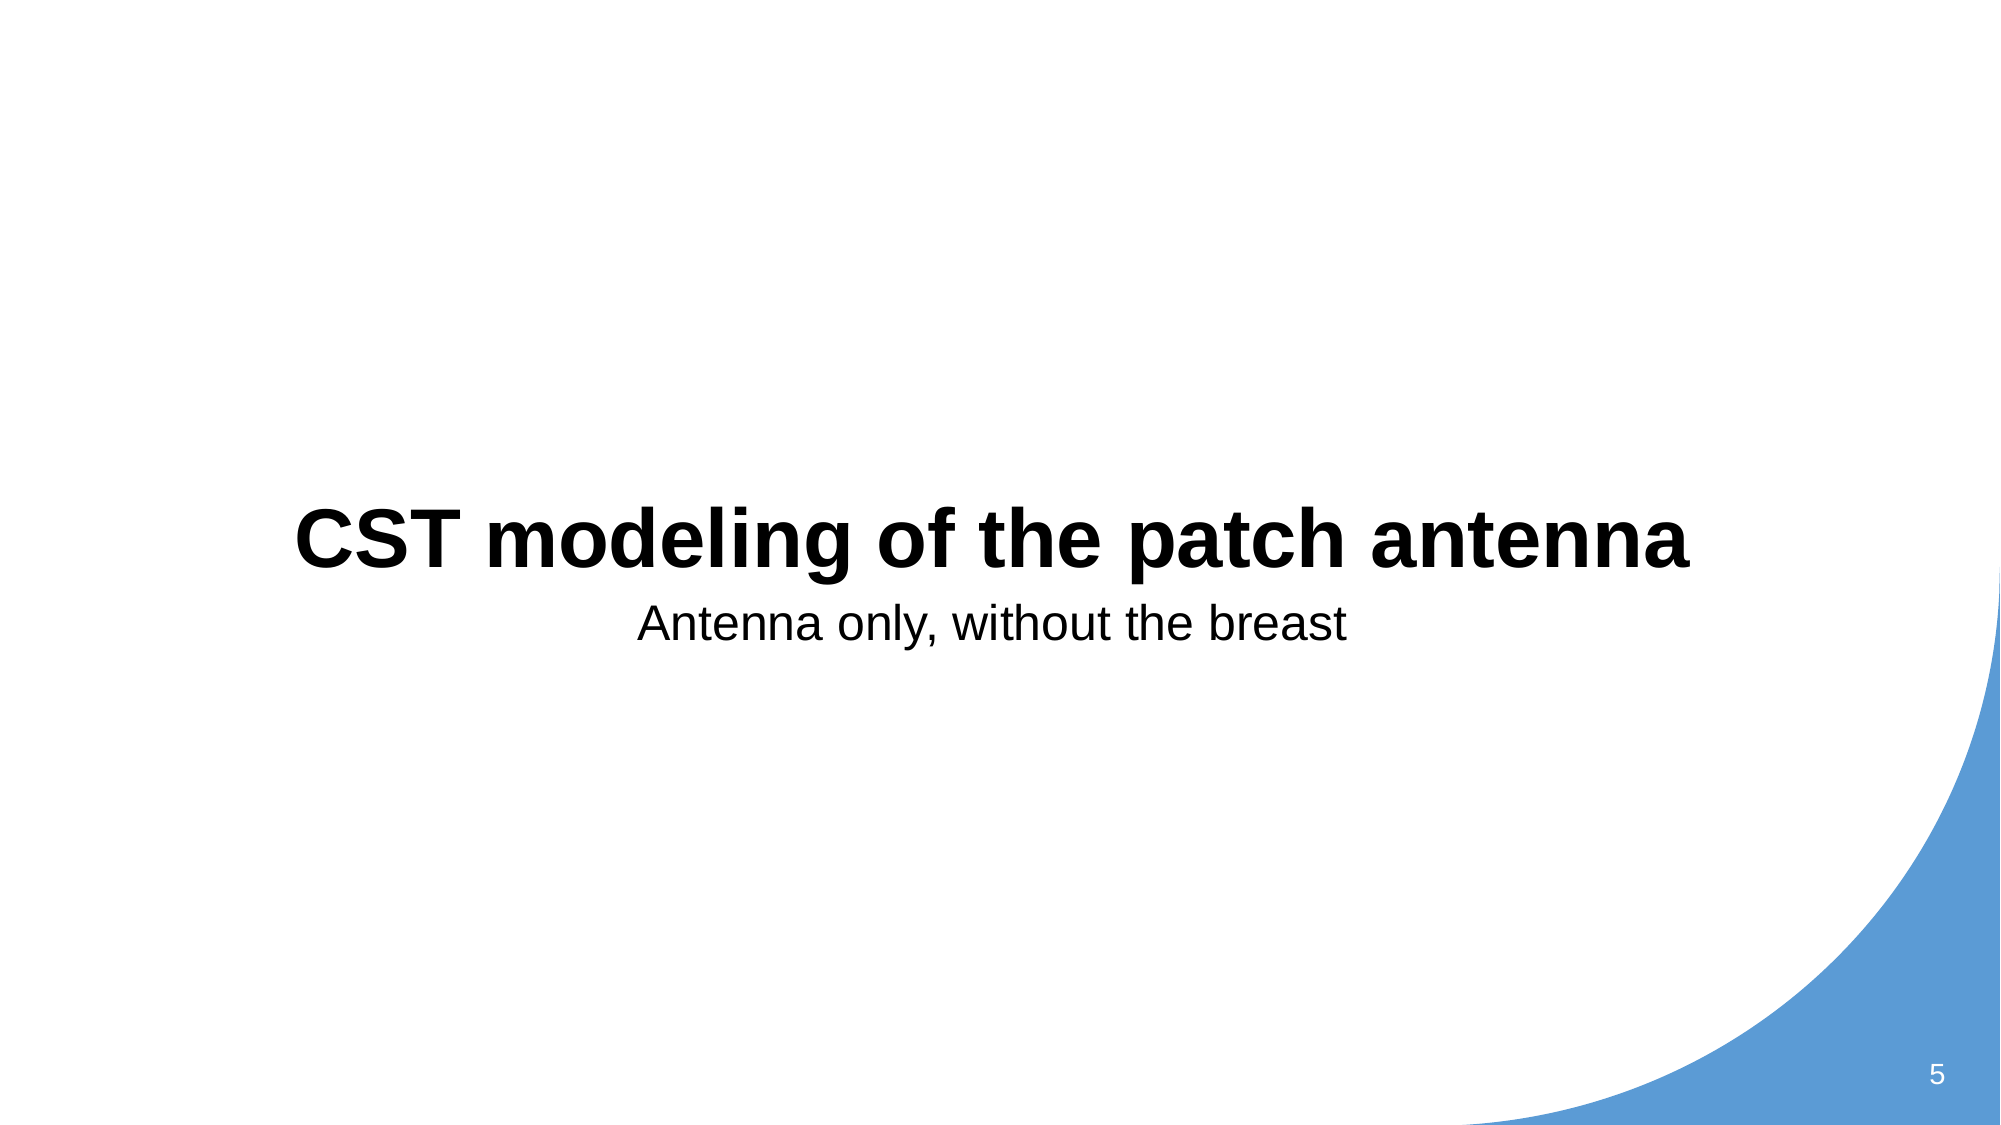

# CST modeling of the patch antenna Antenna only, without the breast
5